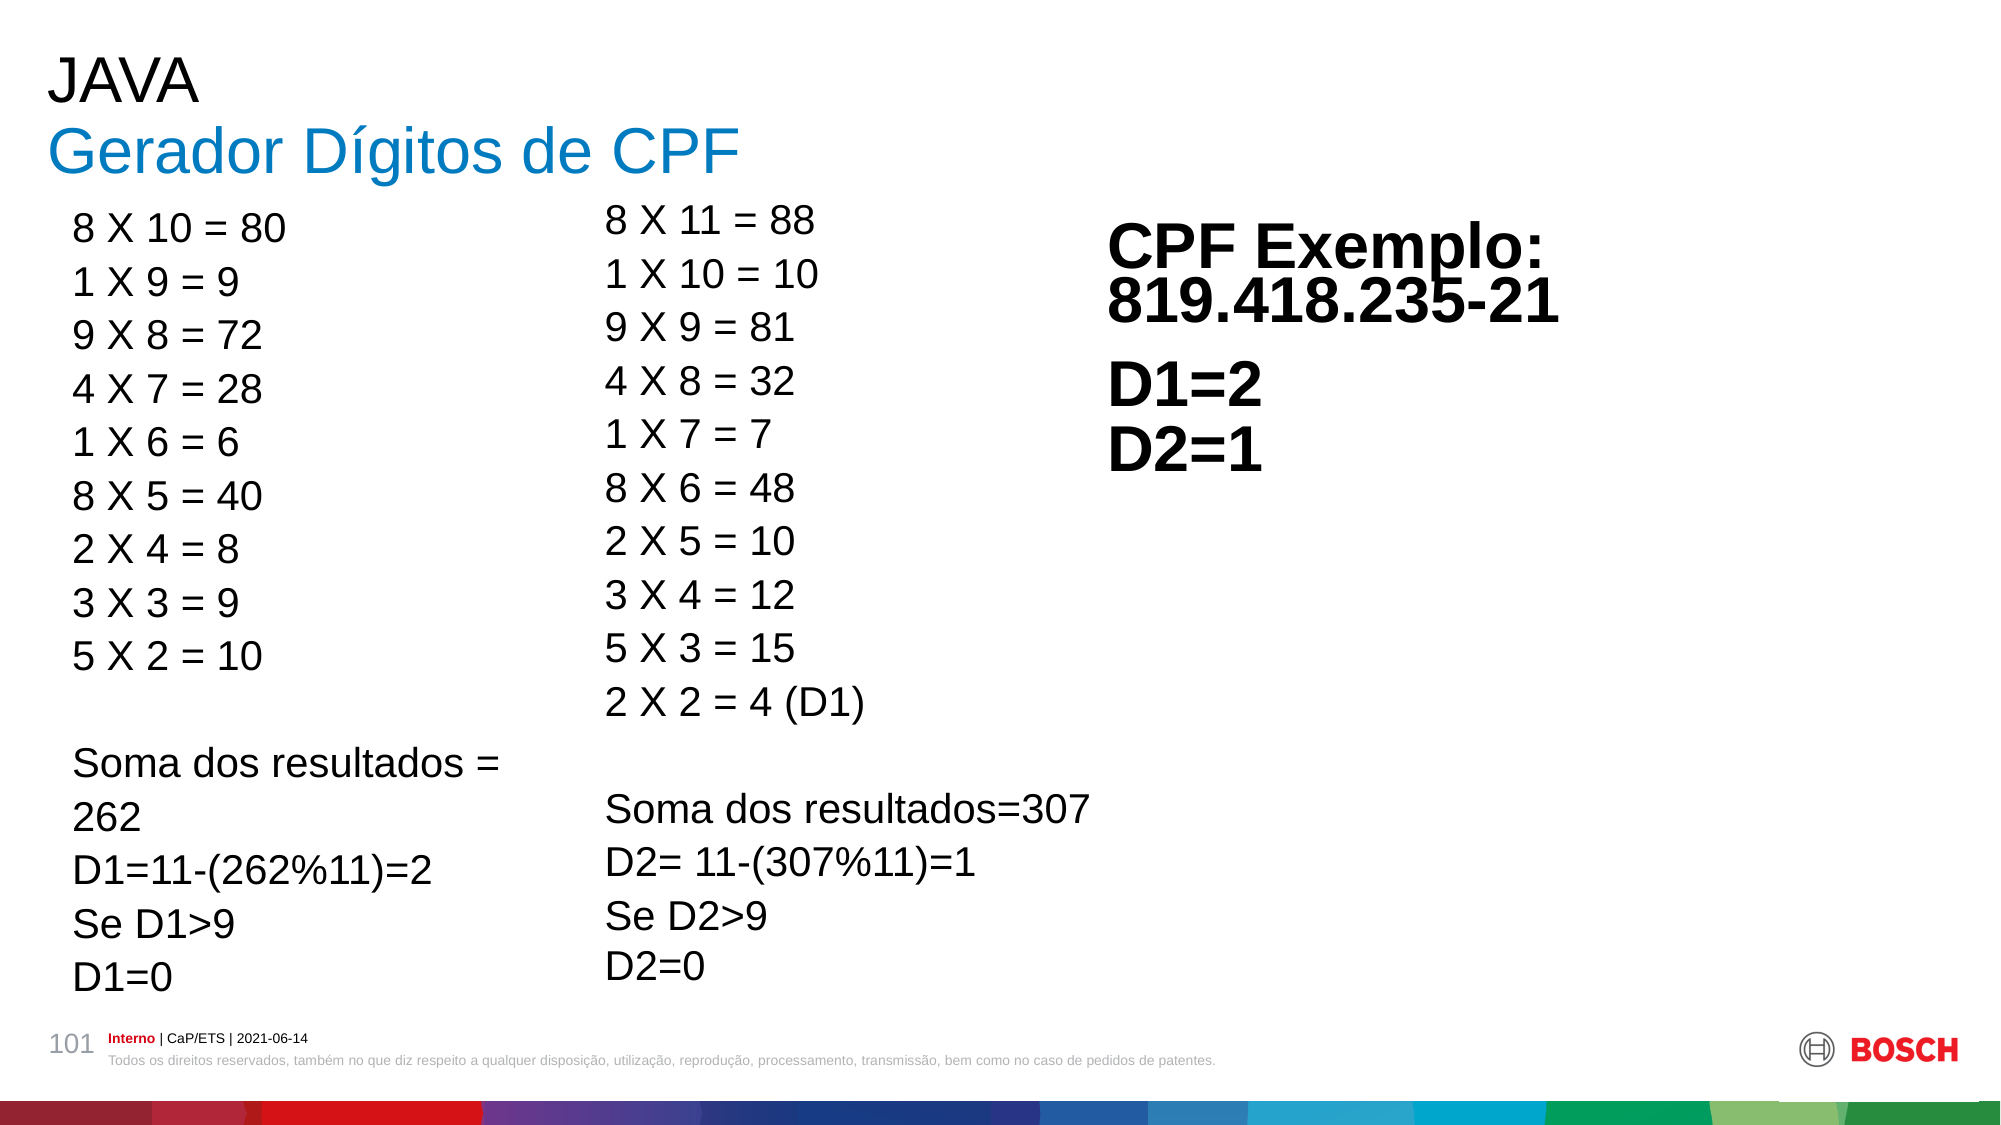

JAVA
# Gerador Dígitos de CPF
8 X 11 = 88
1 X 10 = 10
9 X 9 = 81
4 X 8 = 32
1 X 7 = 7
8 X 6 = 48
2 X 5 = 10
3 X 4 = 12
5 X 3 = 15
2 X 2 = 4 (D1)

Soma dos resultados=307
D2= 11-(307%11)=1
Se D2>9
D2=0

8 X 10 = 80
1 X 9 = 9
9 X 8 = 72
4 X 7 = 28
1 X 6 = 6
8 X 5 = 40
2 X 4 = 8
3 X 3 = 9
5 X 2 = 10

Soma dos resultados = 262
D1=11-(262%11)=2
Se D1>9
D1=0

CPF Exemplo: 819.418.235-21

D1=2
D2=1

101